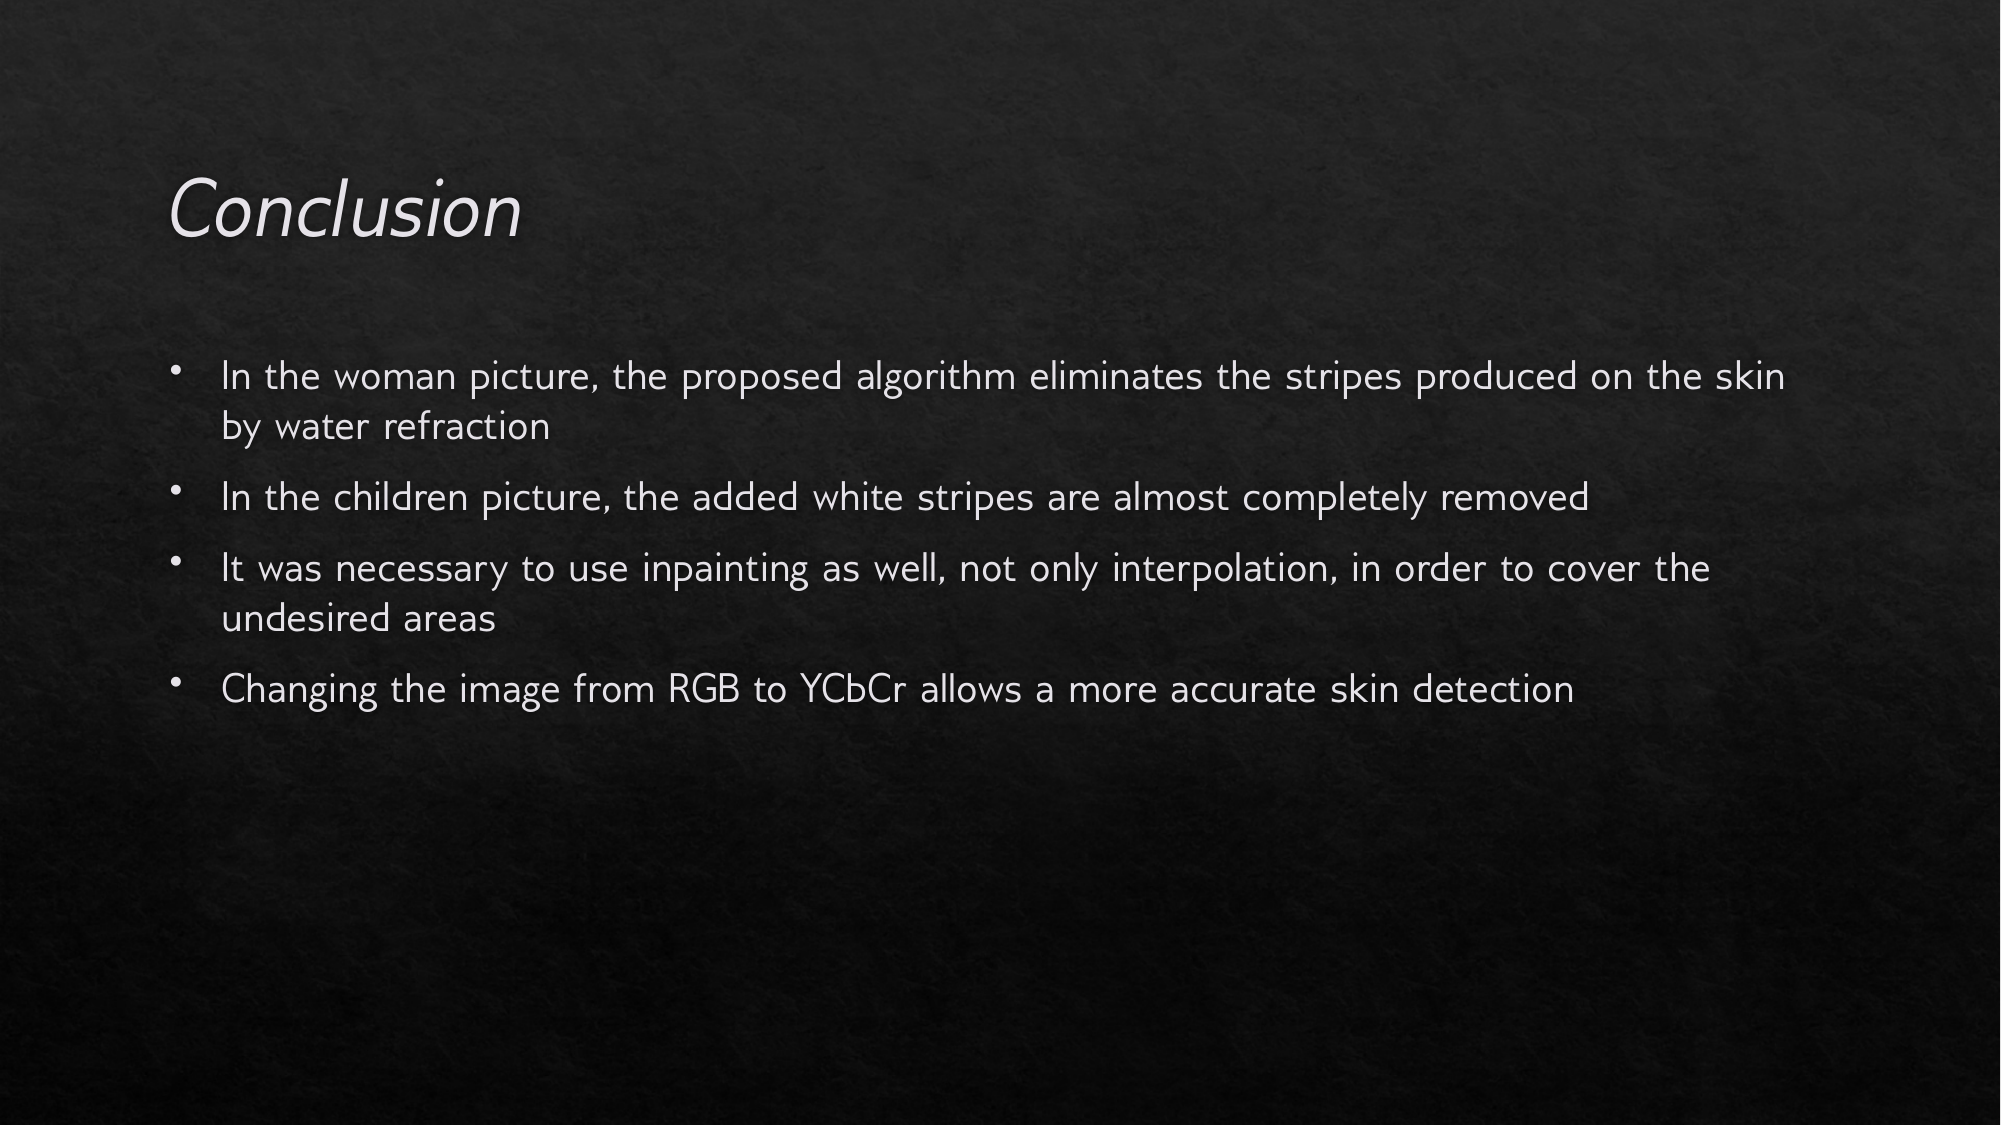

# Conclusion
In the woman picture, the proposed algorithm eliminates the stripes produced on the skin by water refraction
In the children picture, the added white stripes are almost completely removed
It was necessary to use inpainting as well, not only interpolation, in order to cover the undesired areas
Changing the image from RGB to YCbCr allows a more accurate skin detection